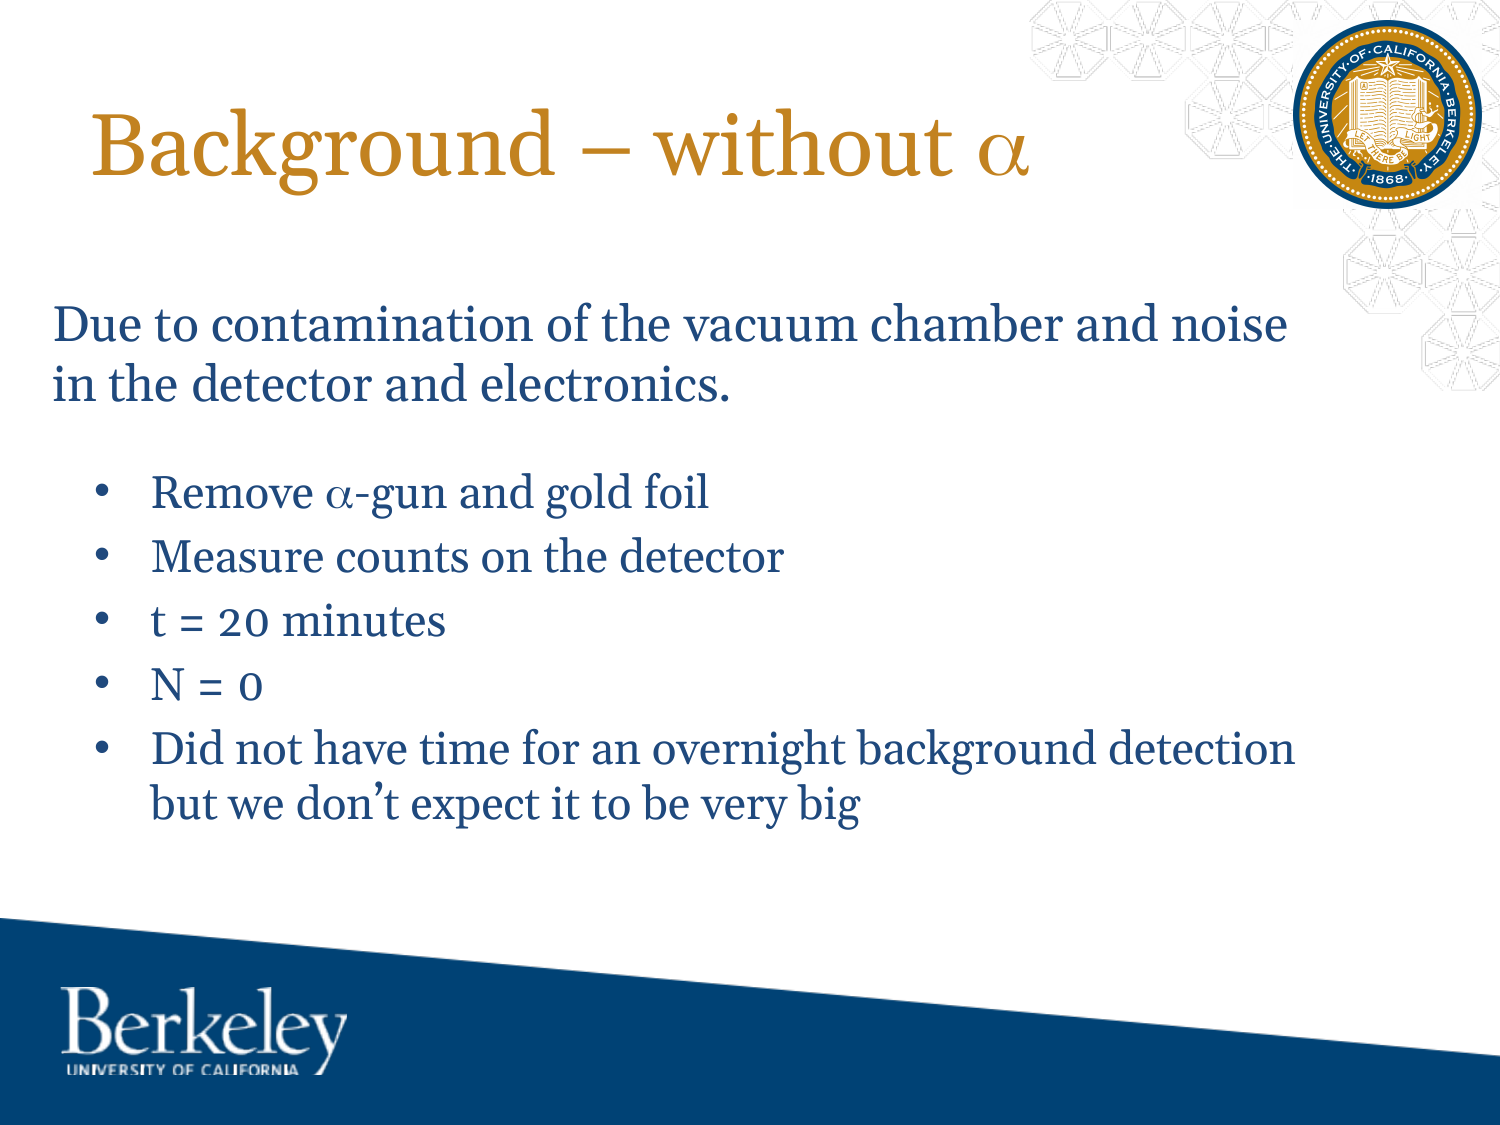

# Background – without α
Due to contamination of the vacuum chamber and noise in the detector and electronics.
Remove α-gun and gold foil
Measure counts on the detector
t = 20 minutes
N = 0
Did not have time for an overnight background detection but we don’t expect it to be very big